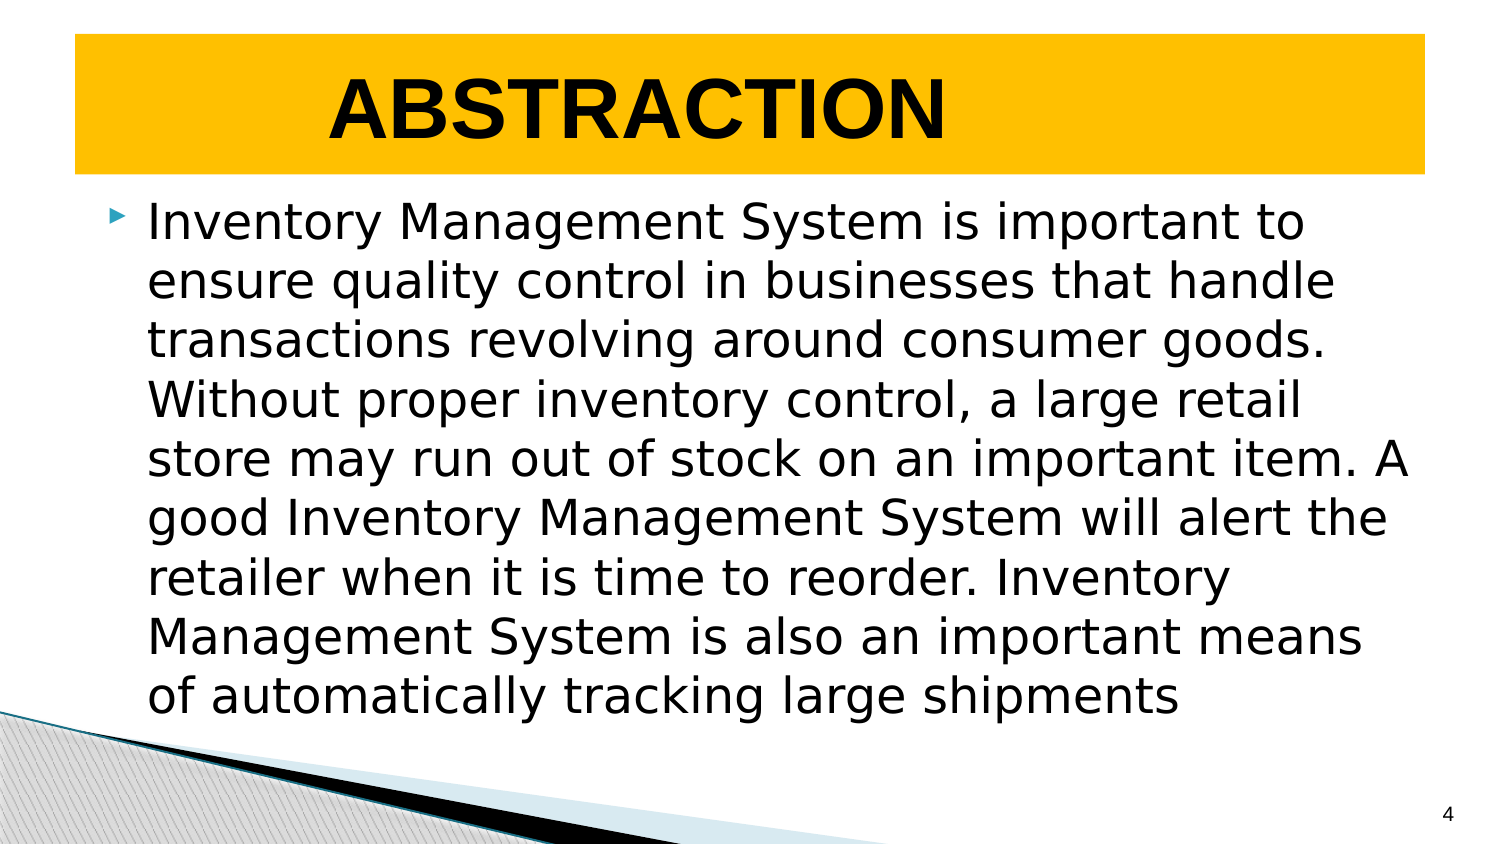

# ABSTRACTION
Inventory Management System is important to ensure quality control in businesses that handle transactions revolving around consumer goods. Without proper inventory control, a large retail store may run out of stock on an important item. A good Inventory Management System will alert the retailer when it is time to reorder. Inventory Management System is also an important means of automatically tracking large shipments
4